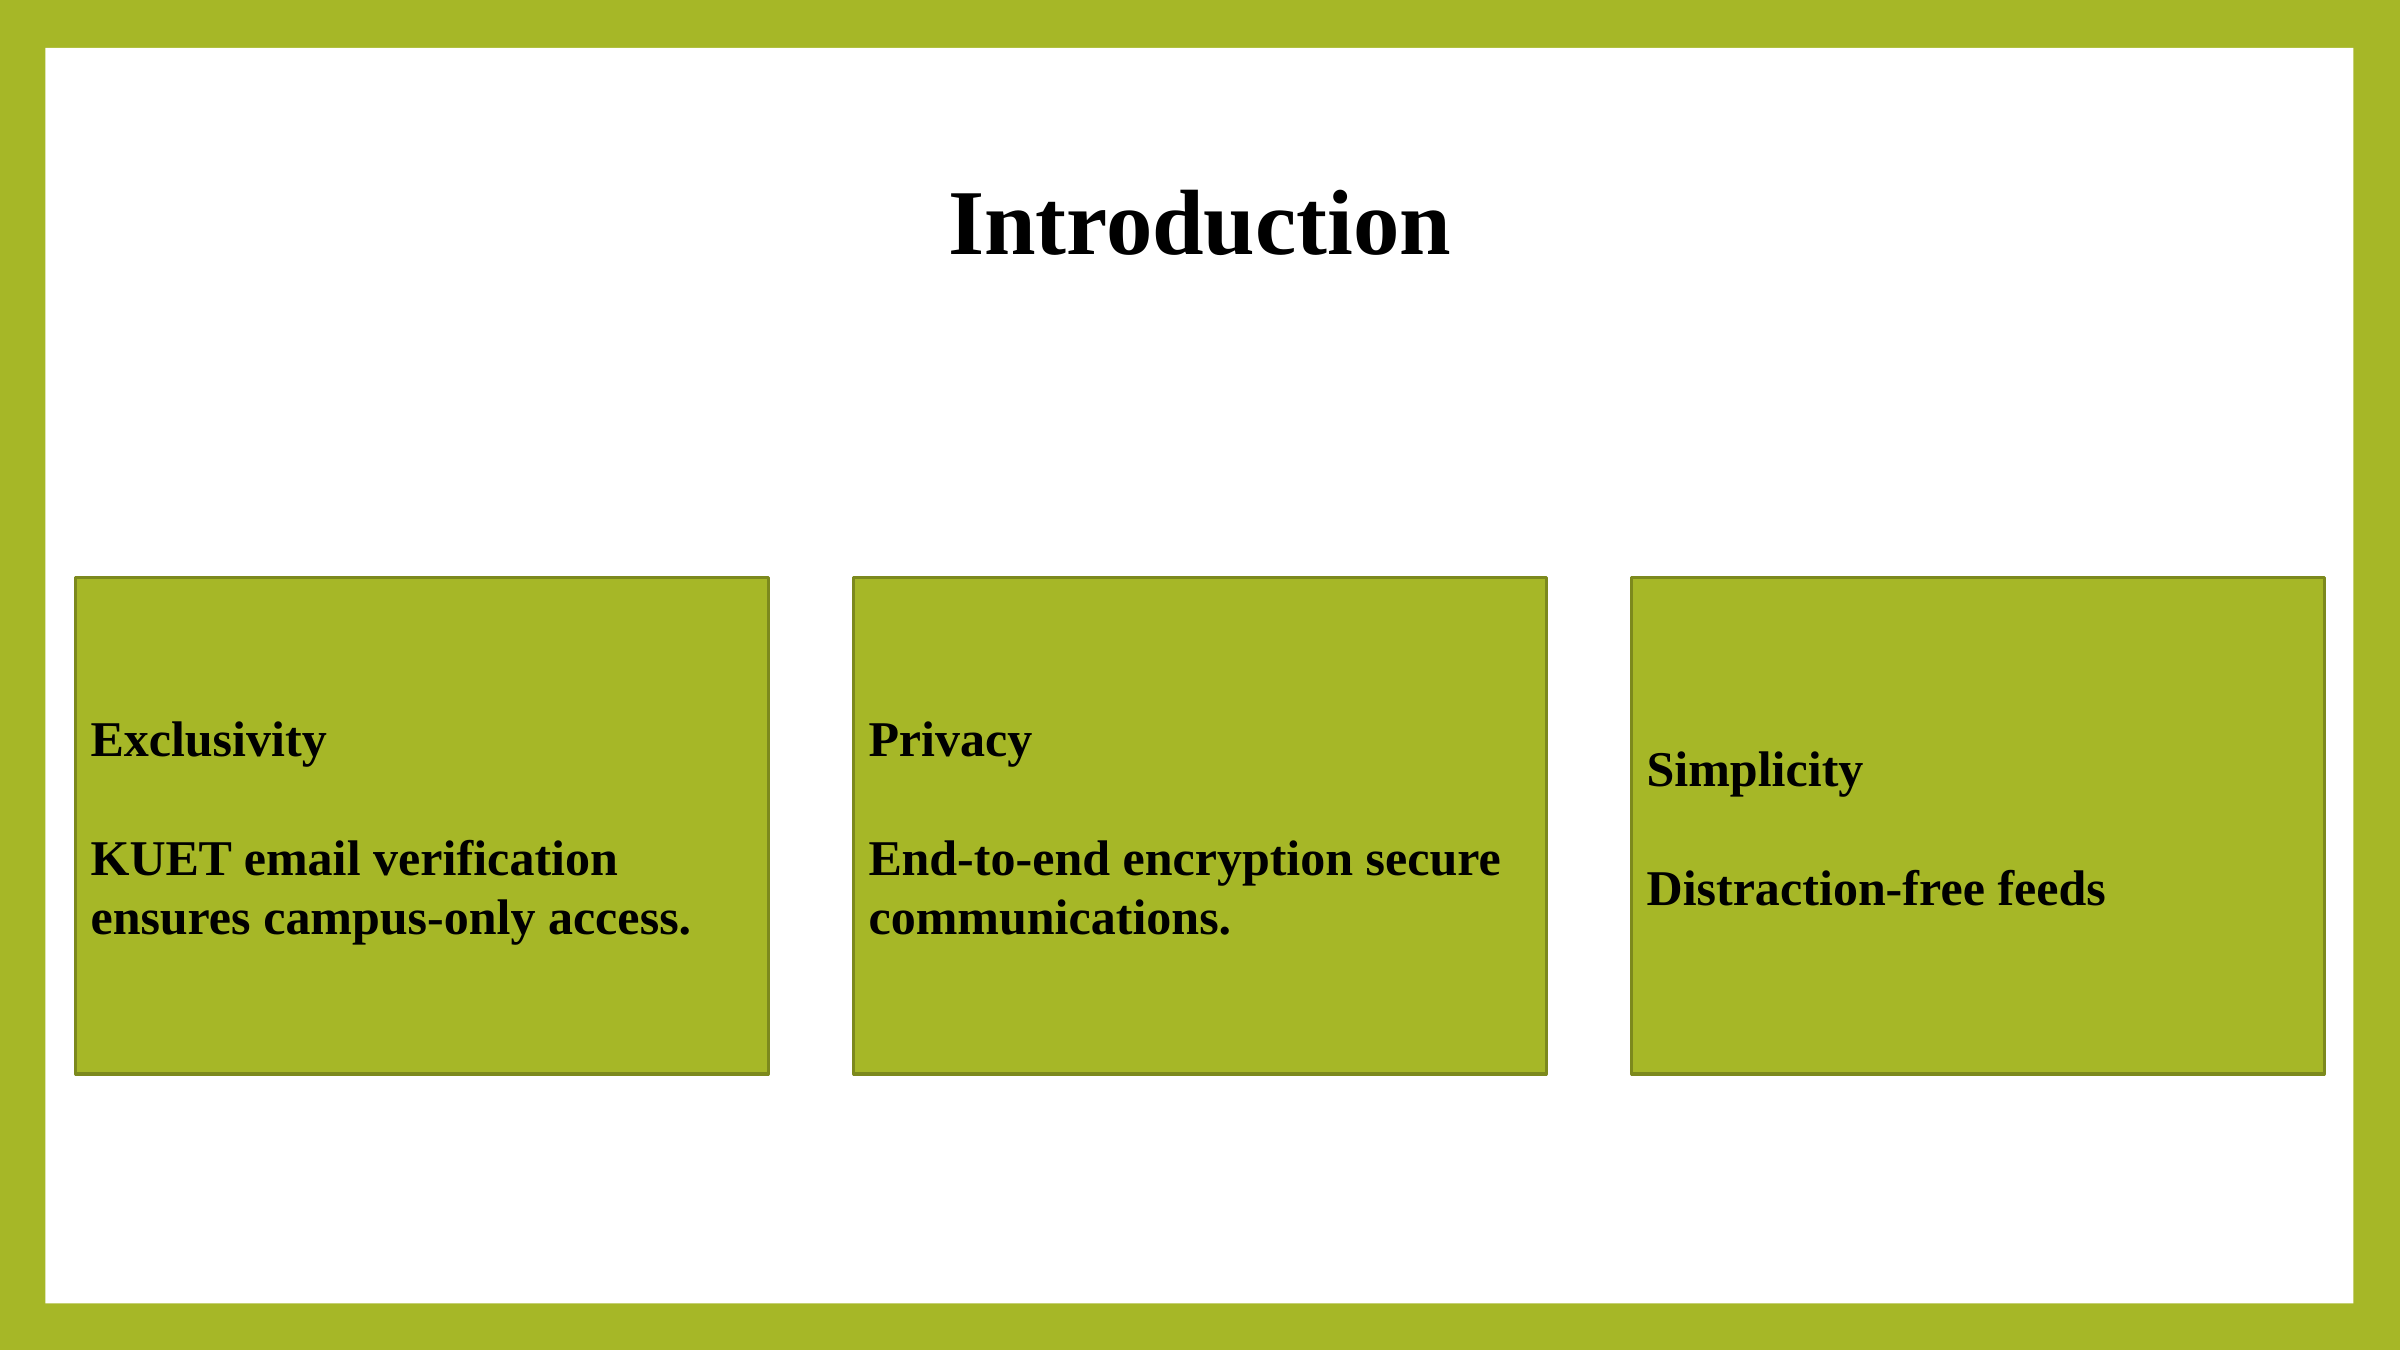

Introduction
Exclusivity

KUET email verification ensures campus-only access.
Privacy

End-to-end encryption secure communications.
Simplicity

Distraction-free feeds